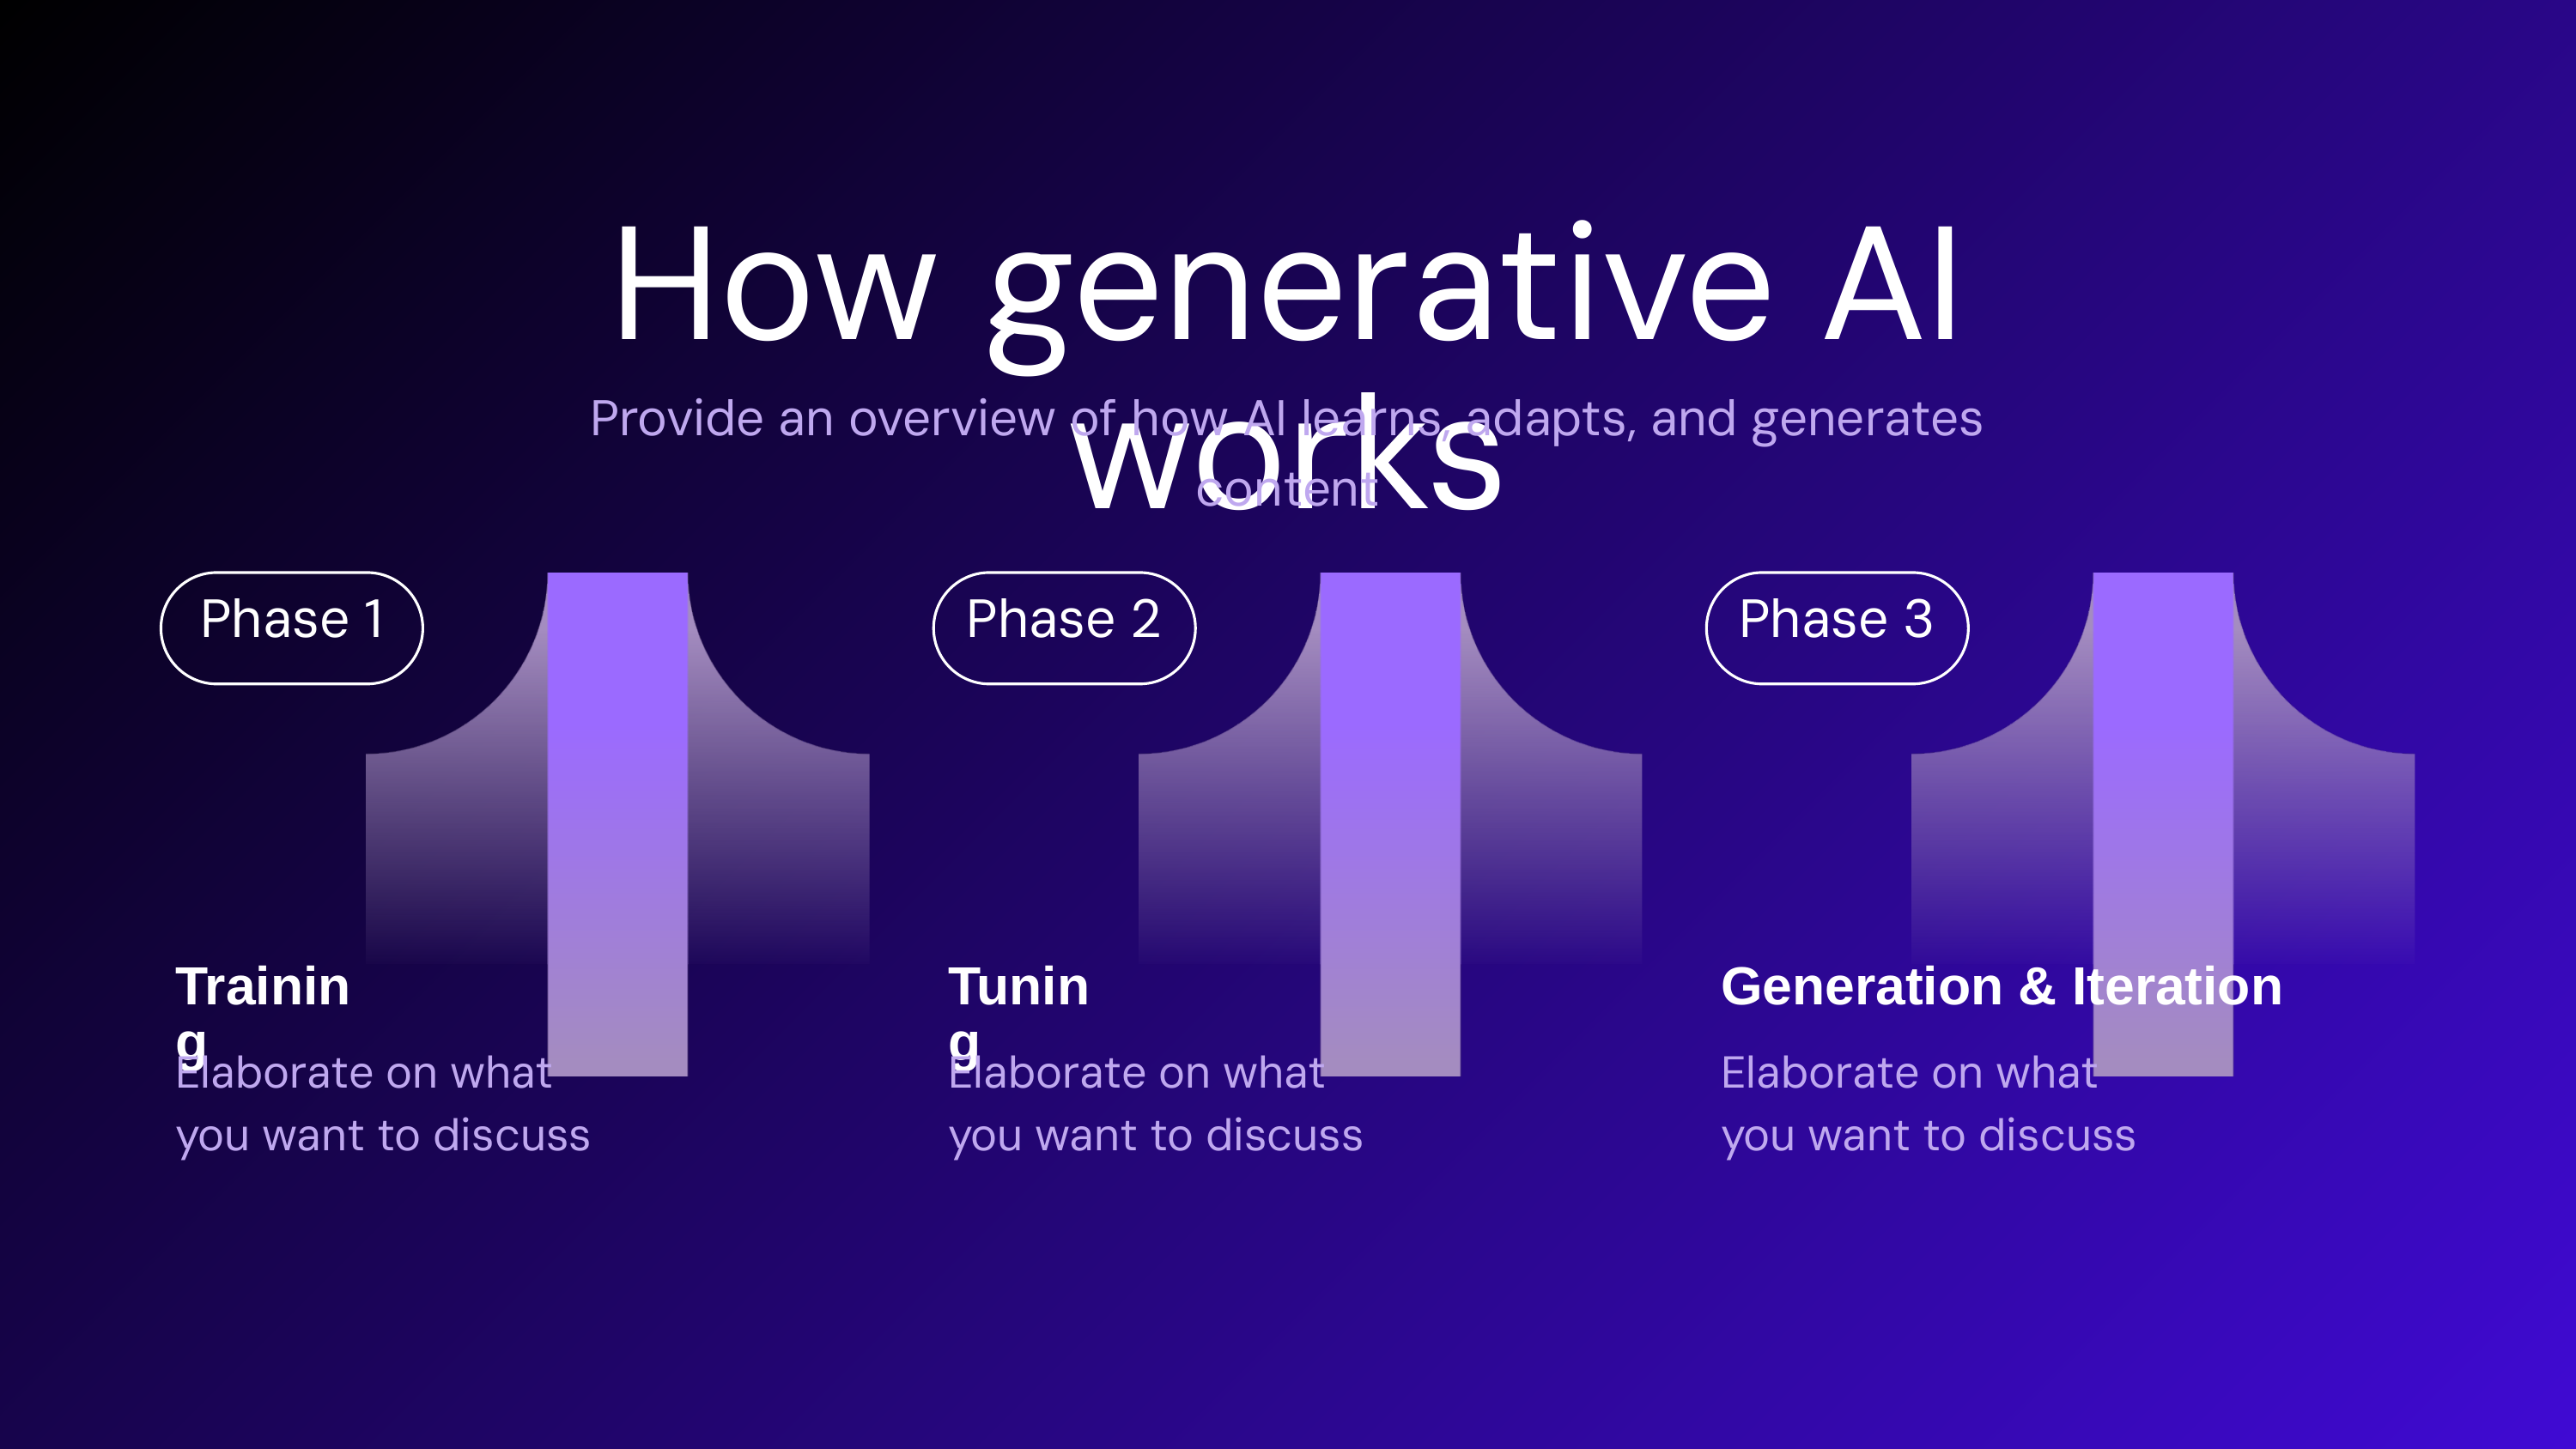

How generative AI works
Provide an overview of how AI learns, adapts, and generates content

Phase 1

Phase 2

Phase 3

Training
Tuning
Generation & Iteration
Elaborate on what you want to discuss
Elaborate on what you want to discuss
Elaborate on what you want to discuss